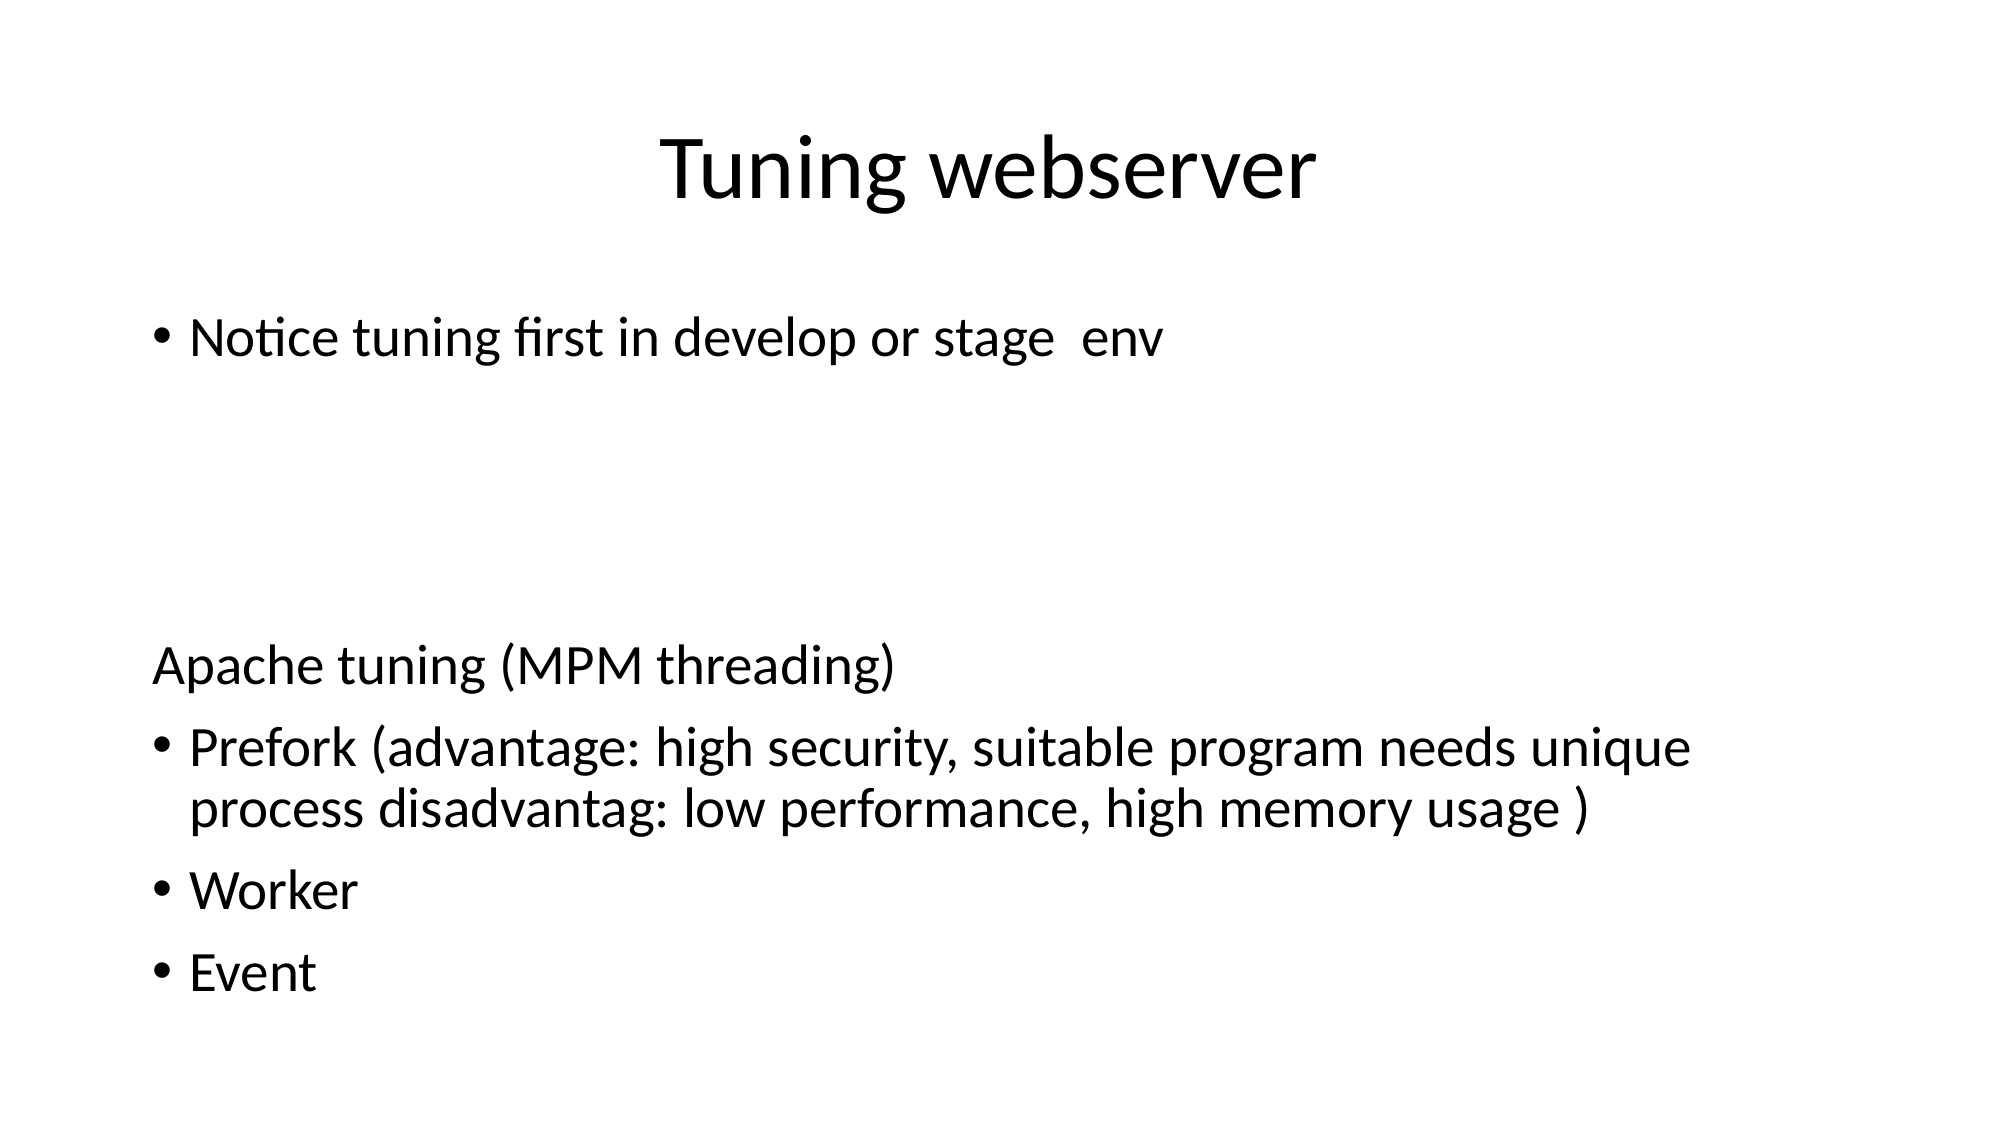

# Tuning webserver
Notice tuning first in develop or stage  env

Apache tuning (MPM threading)
Prefork (advantage: high security, suitable program needs unique process disadvantag: low performance, high memory usage )
Worker
Event